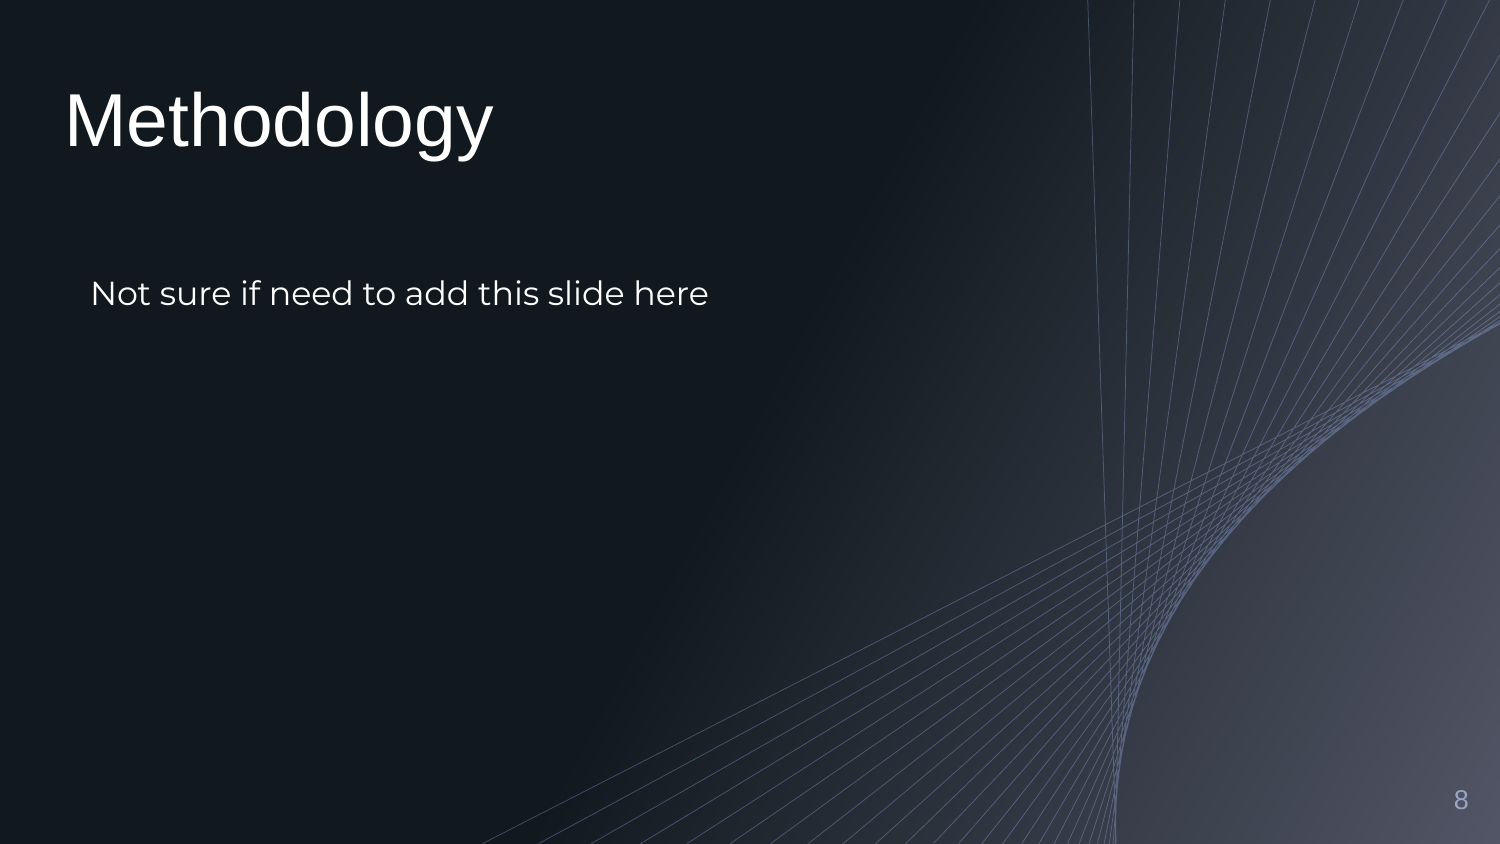

Methodology
Not sure if need to add this slide here
8